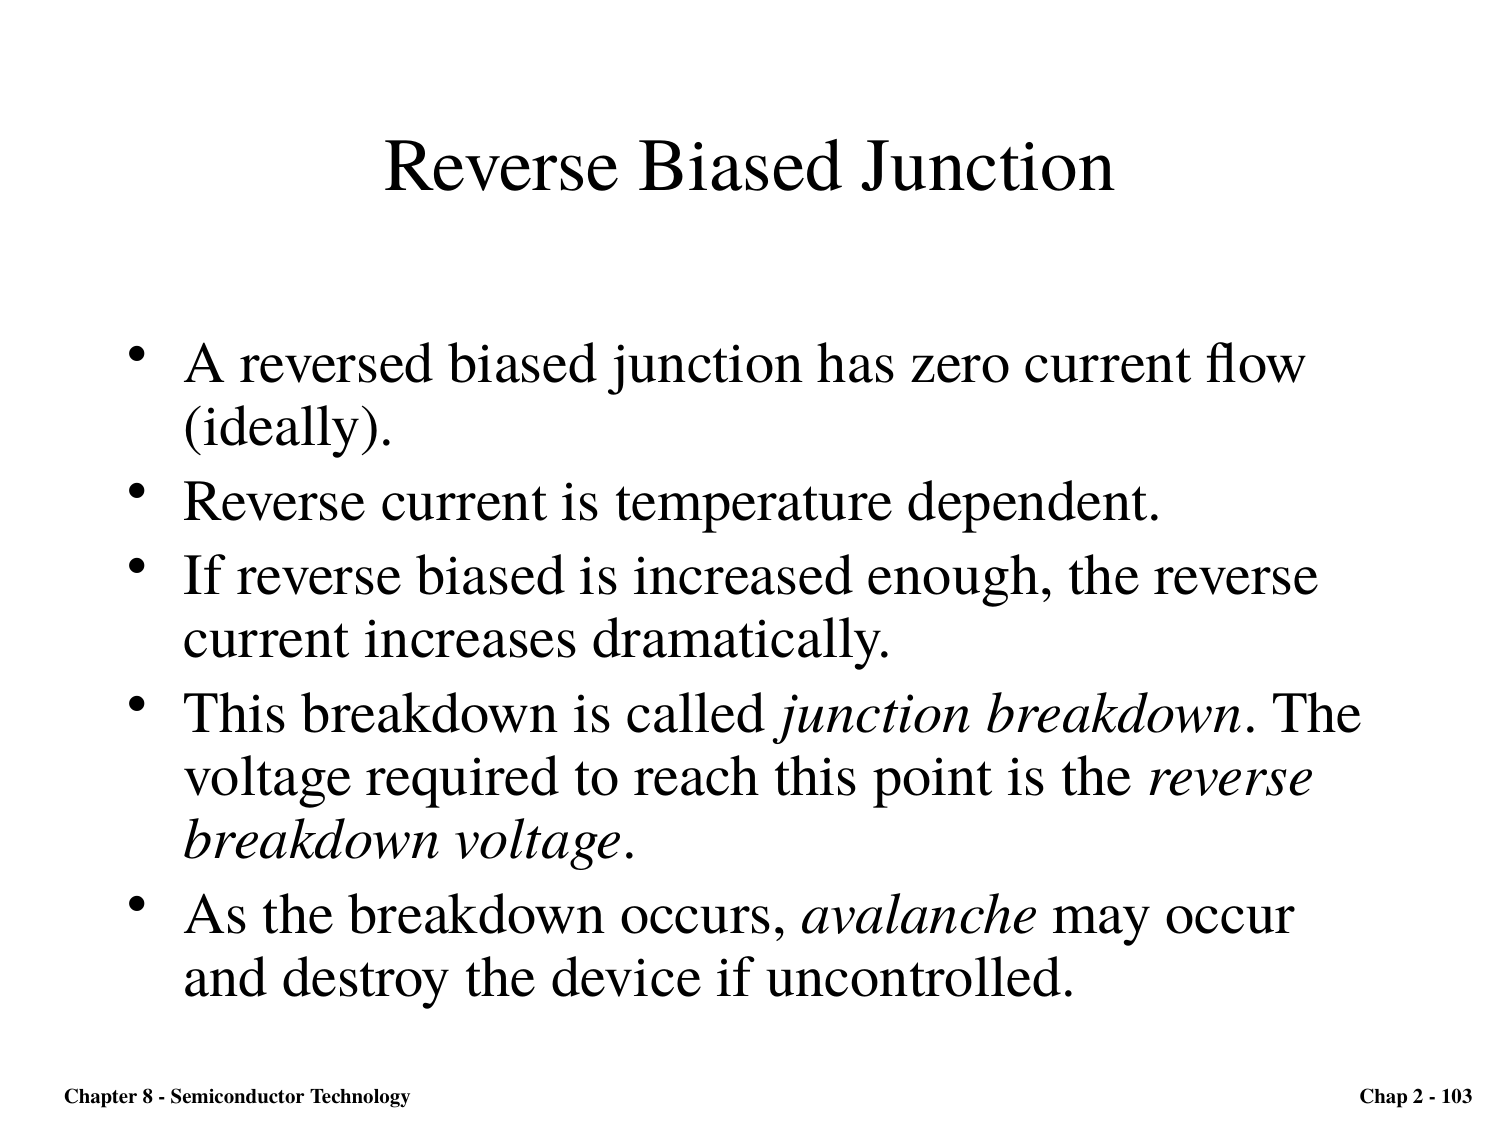

103
# Reverse Biased Junction
A reversed biased junction has zero current flow (ideally).
Reverse current is temperature dependent.
If reverse biased is increased enough, the reverse current increases dramatically.
This breakdown is called junction breakdown. The voltage required to reach this point is the reverse breakdown voltage.
As the breakdown occurs, avalanche may occur and destroy the device if uncontrolled.
Chapter 8 - Semiconductor Technology